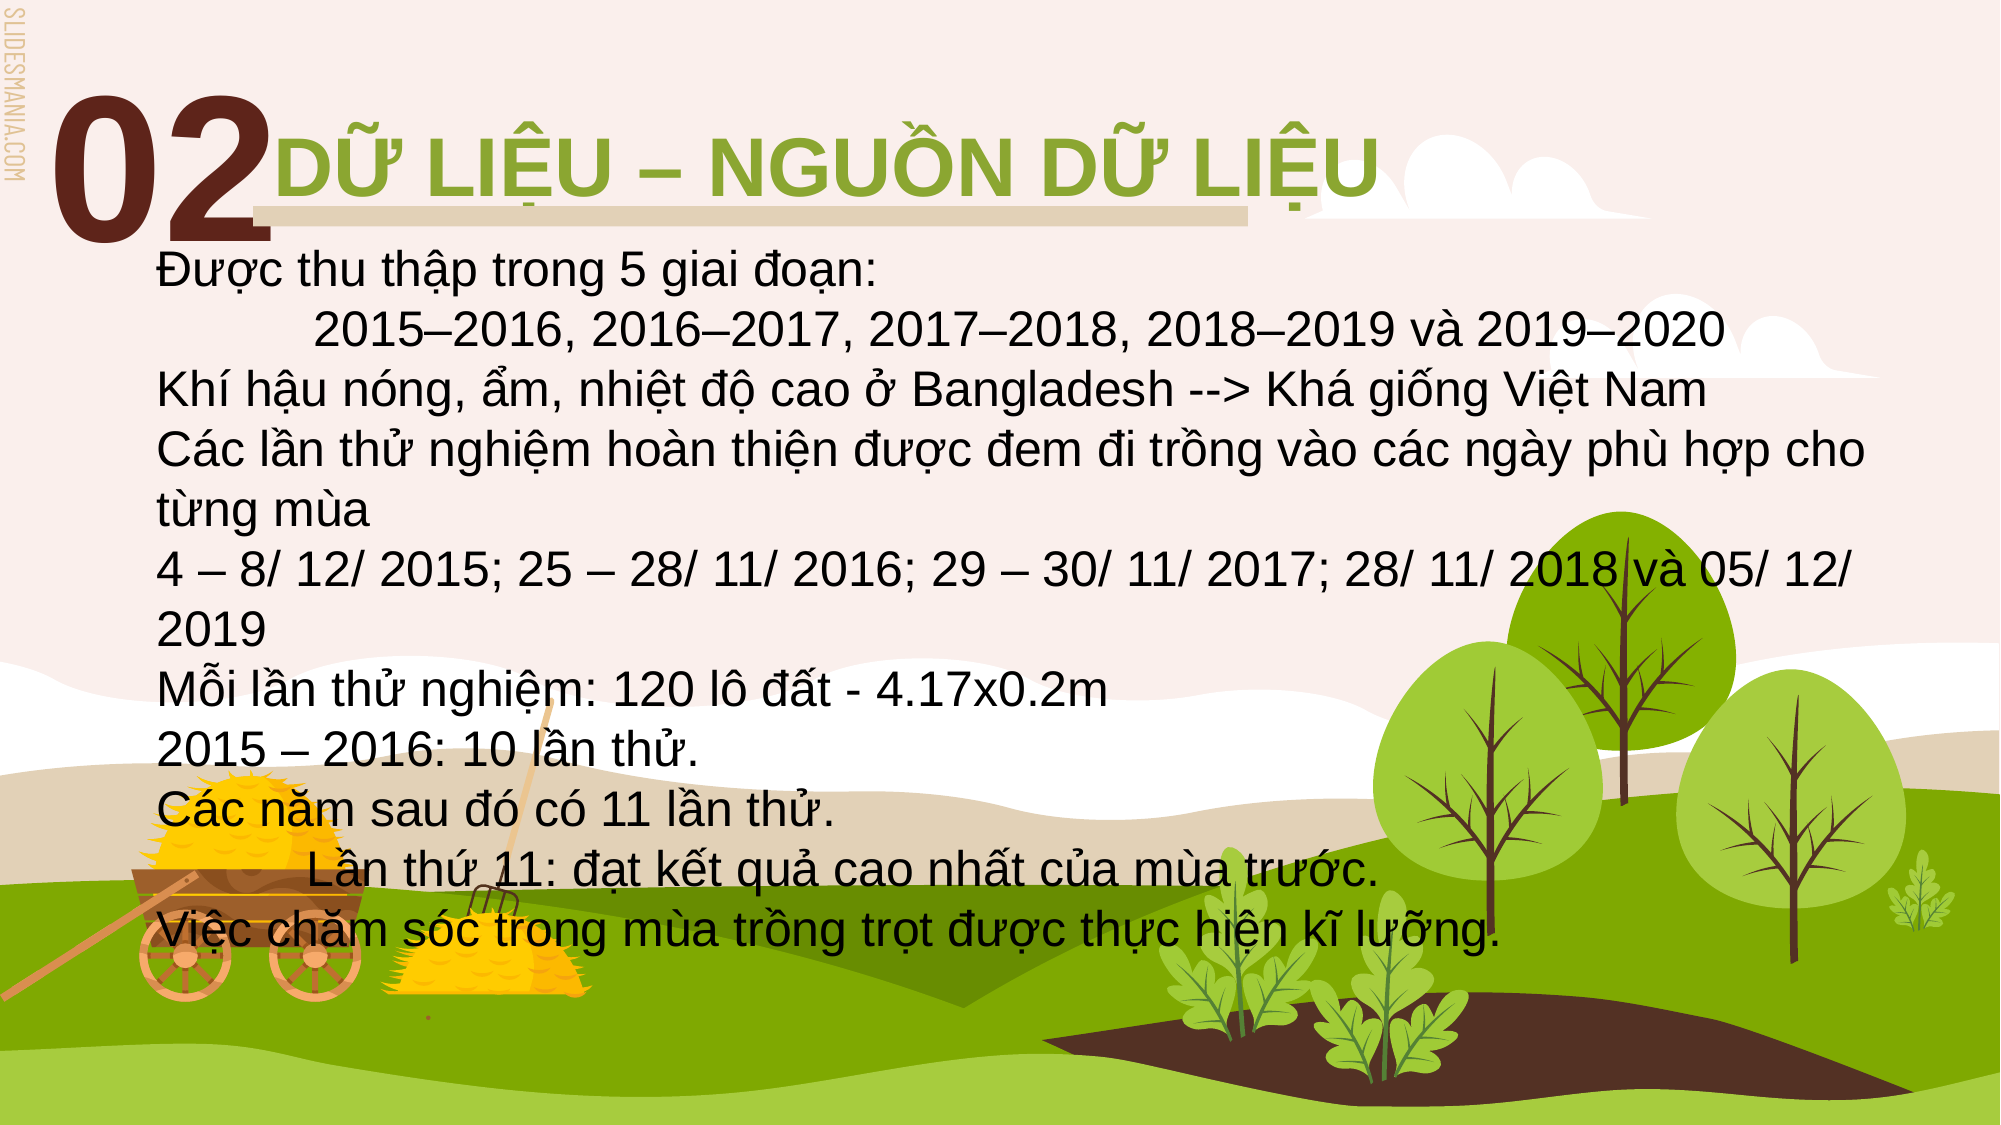

# 02
DỮ LIỆU – NGUỒN DỮ LIỆU

Được thu thập trong 5 giai đoạn:
2015–2016, 2016–2017, 2017–2018, 2018–2019 và 2019–2020
Khí hậu nóng, ẩm, nhiệt độ cao ở Bangladesh --> Khá giống Việt Nam
Các lần thử nghiệm hoàn thiện được đem đi trồng vào các ngày phù hợp cho từng mùa
4 – 8/ 12/ 2015; 25 – 28/ 11/ 2016; 29 – 30/ 11/ 2017; 28/ 11/ 2018 và 05/ 12/ 2019
Mỗi lần thử nghiệm: 120 lô đất - 4.17x0.2m
2015 – 2016: 10 lần thử.
Các năm sau đó có 11 lần thử.
	Lần thứ 11: đạt kết quả cao nhất của mùa trước.
Việc chăm sóc trong mùa trồng trọt được thực hiện kĩ lưỡng.